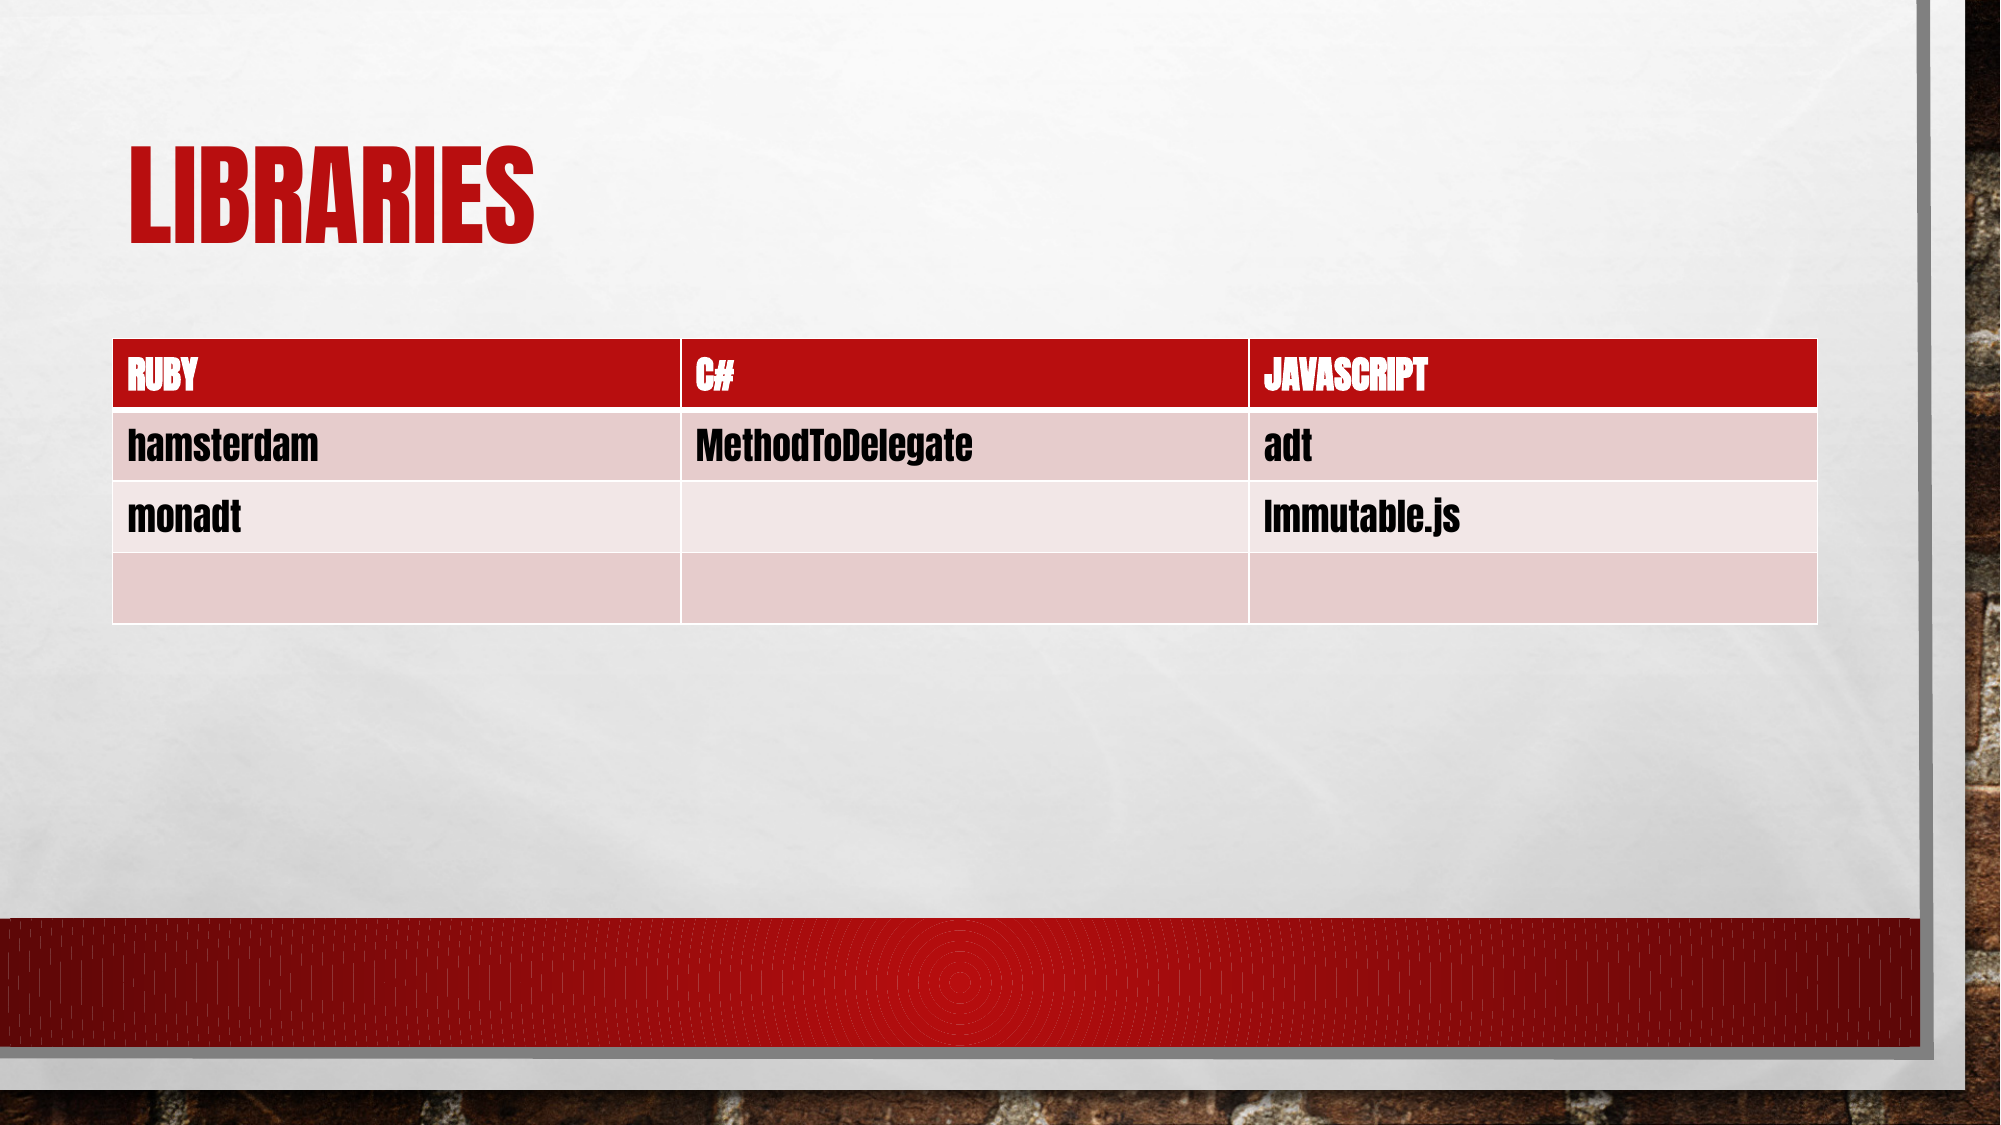

# LIBRARIES
| RUBY | C# | JAVASCRIPT |
| --- | --- | --- |
| hamsterdam | MethodToDelegate | adt |
| monadt |  | Immutable.js |
|  |  |  |